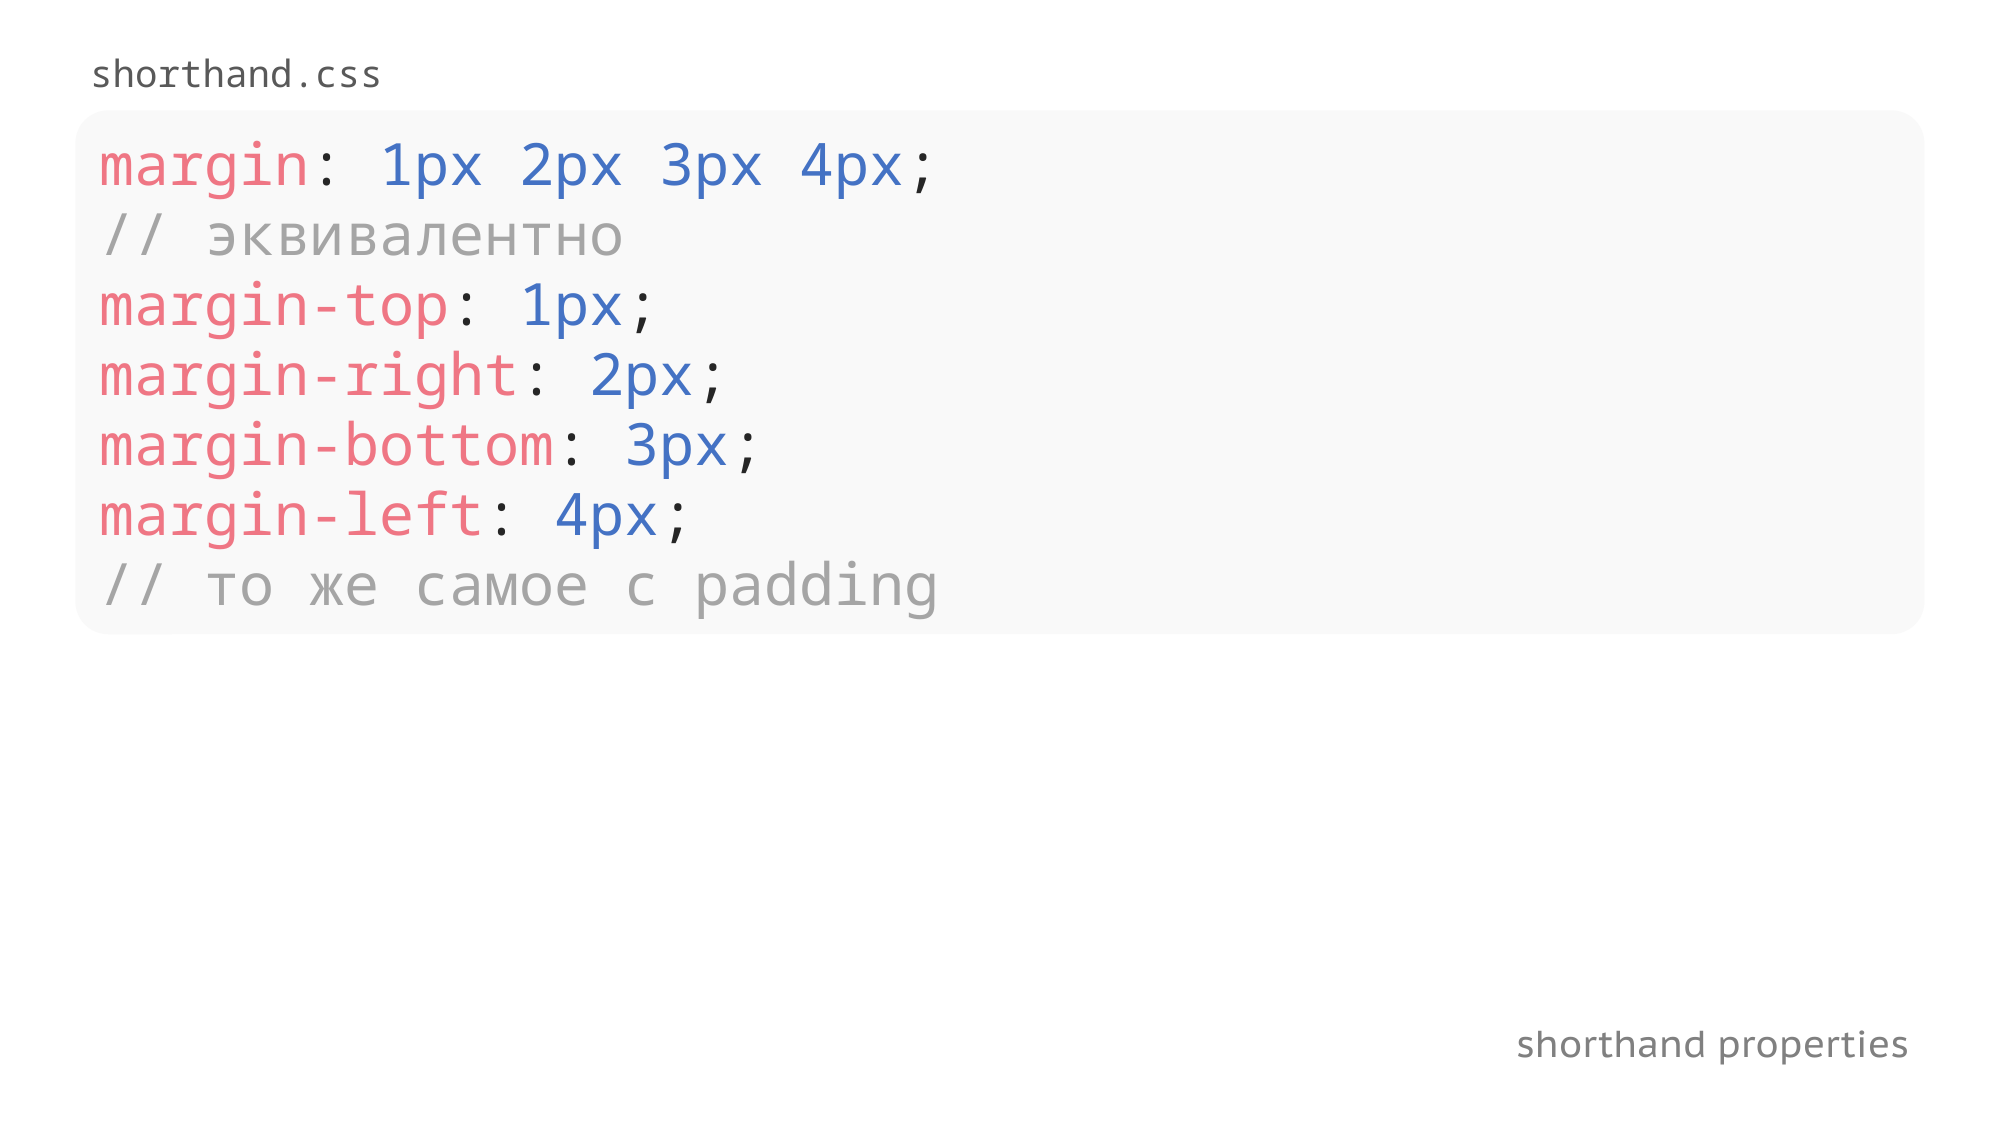

shorthand.css
margin: 1px 2px 3px 4px;
// эквивалентно
margin-top: 1px;
margin-right: 2px;
margin-bottom: 3px;
margin-left: 4px;
// то же самое с padding
shorthand properties